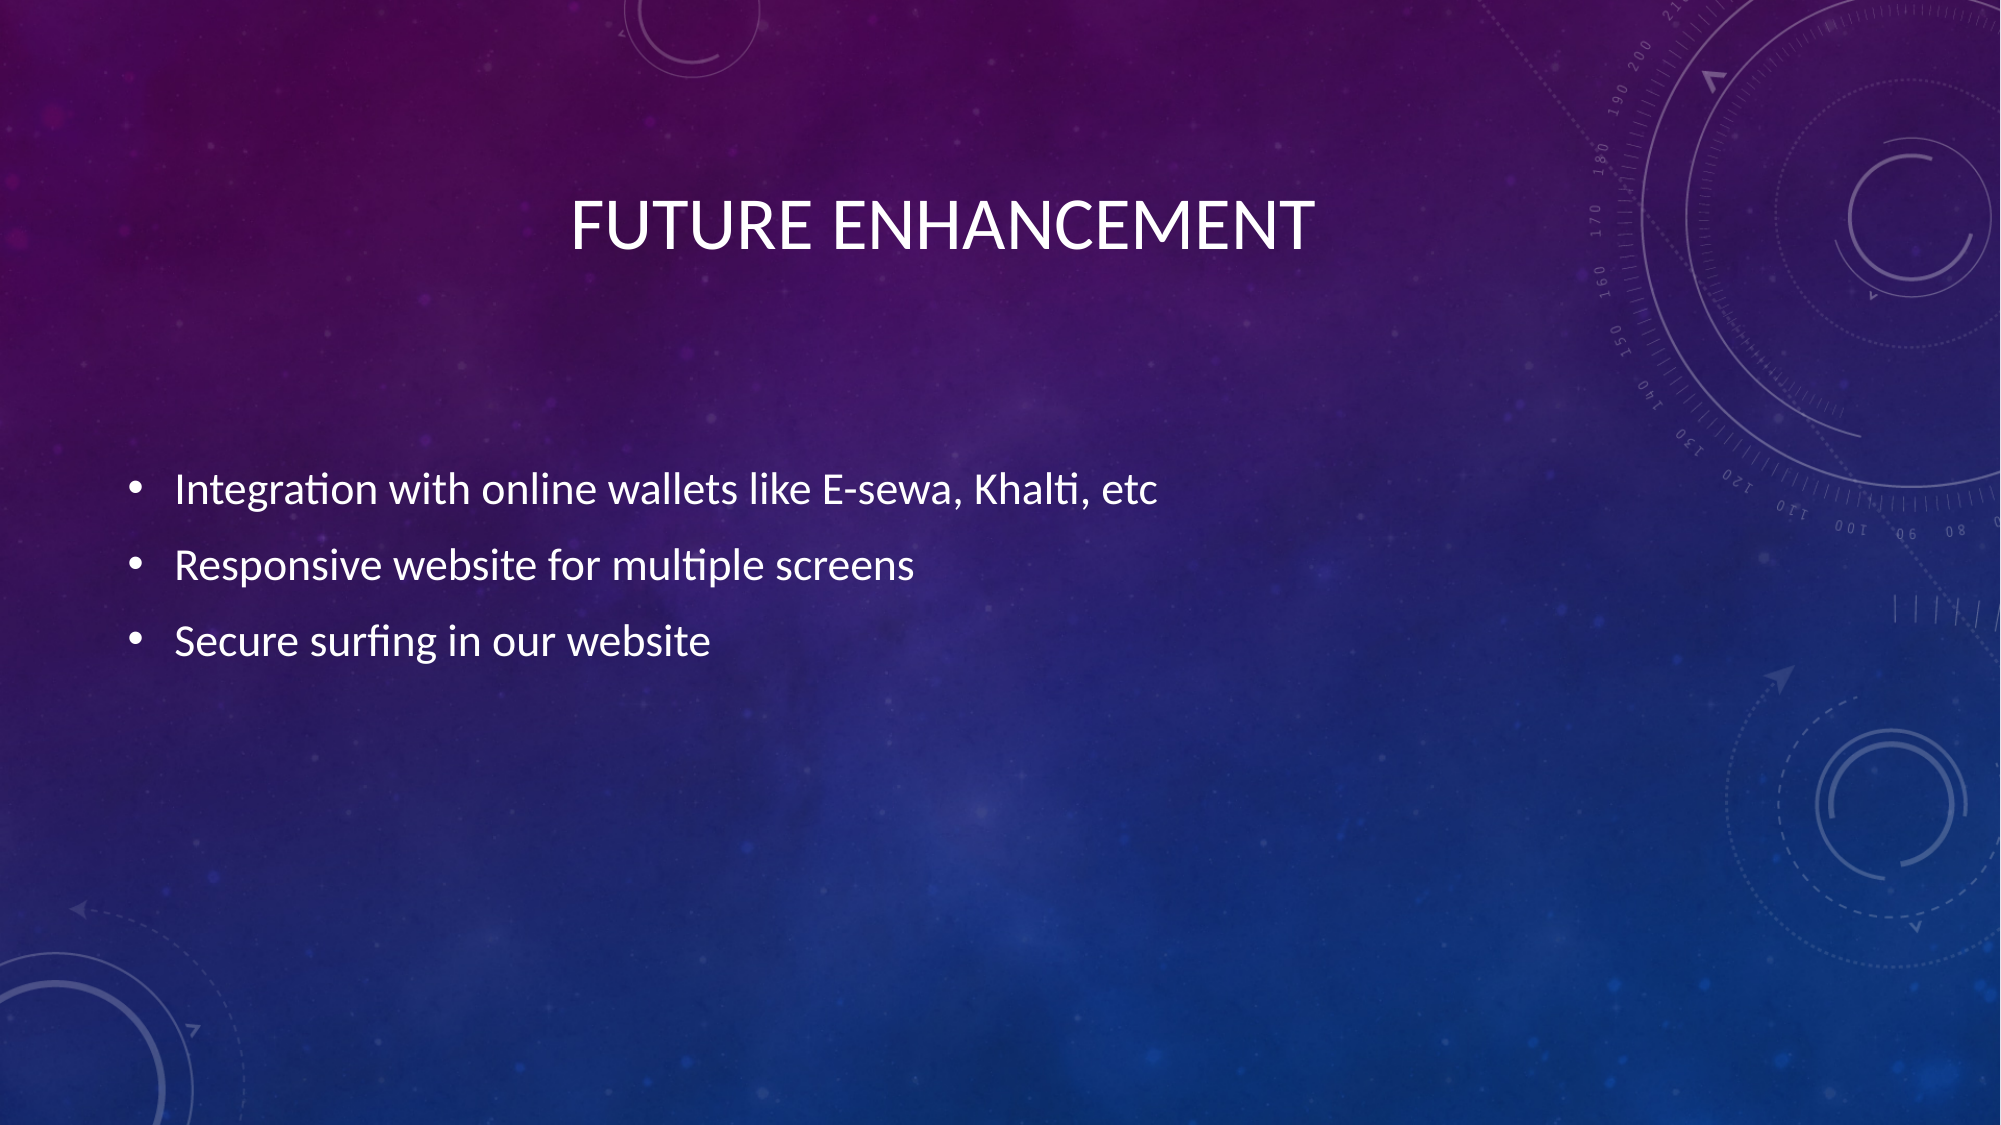

# Future Enhancement

Integration with online wallets like E-sewa, Khalti, etc
Responsive website for multiple screens
Secure surfing in our website